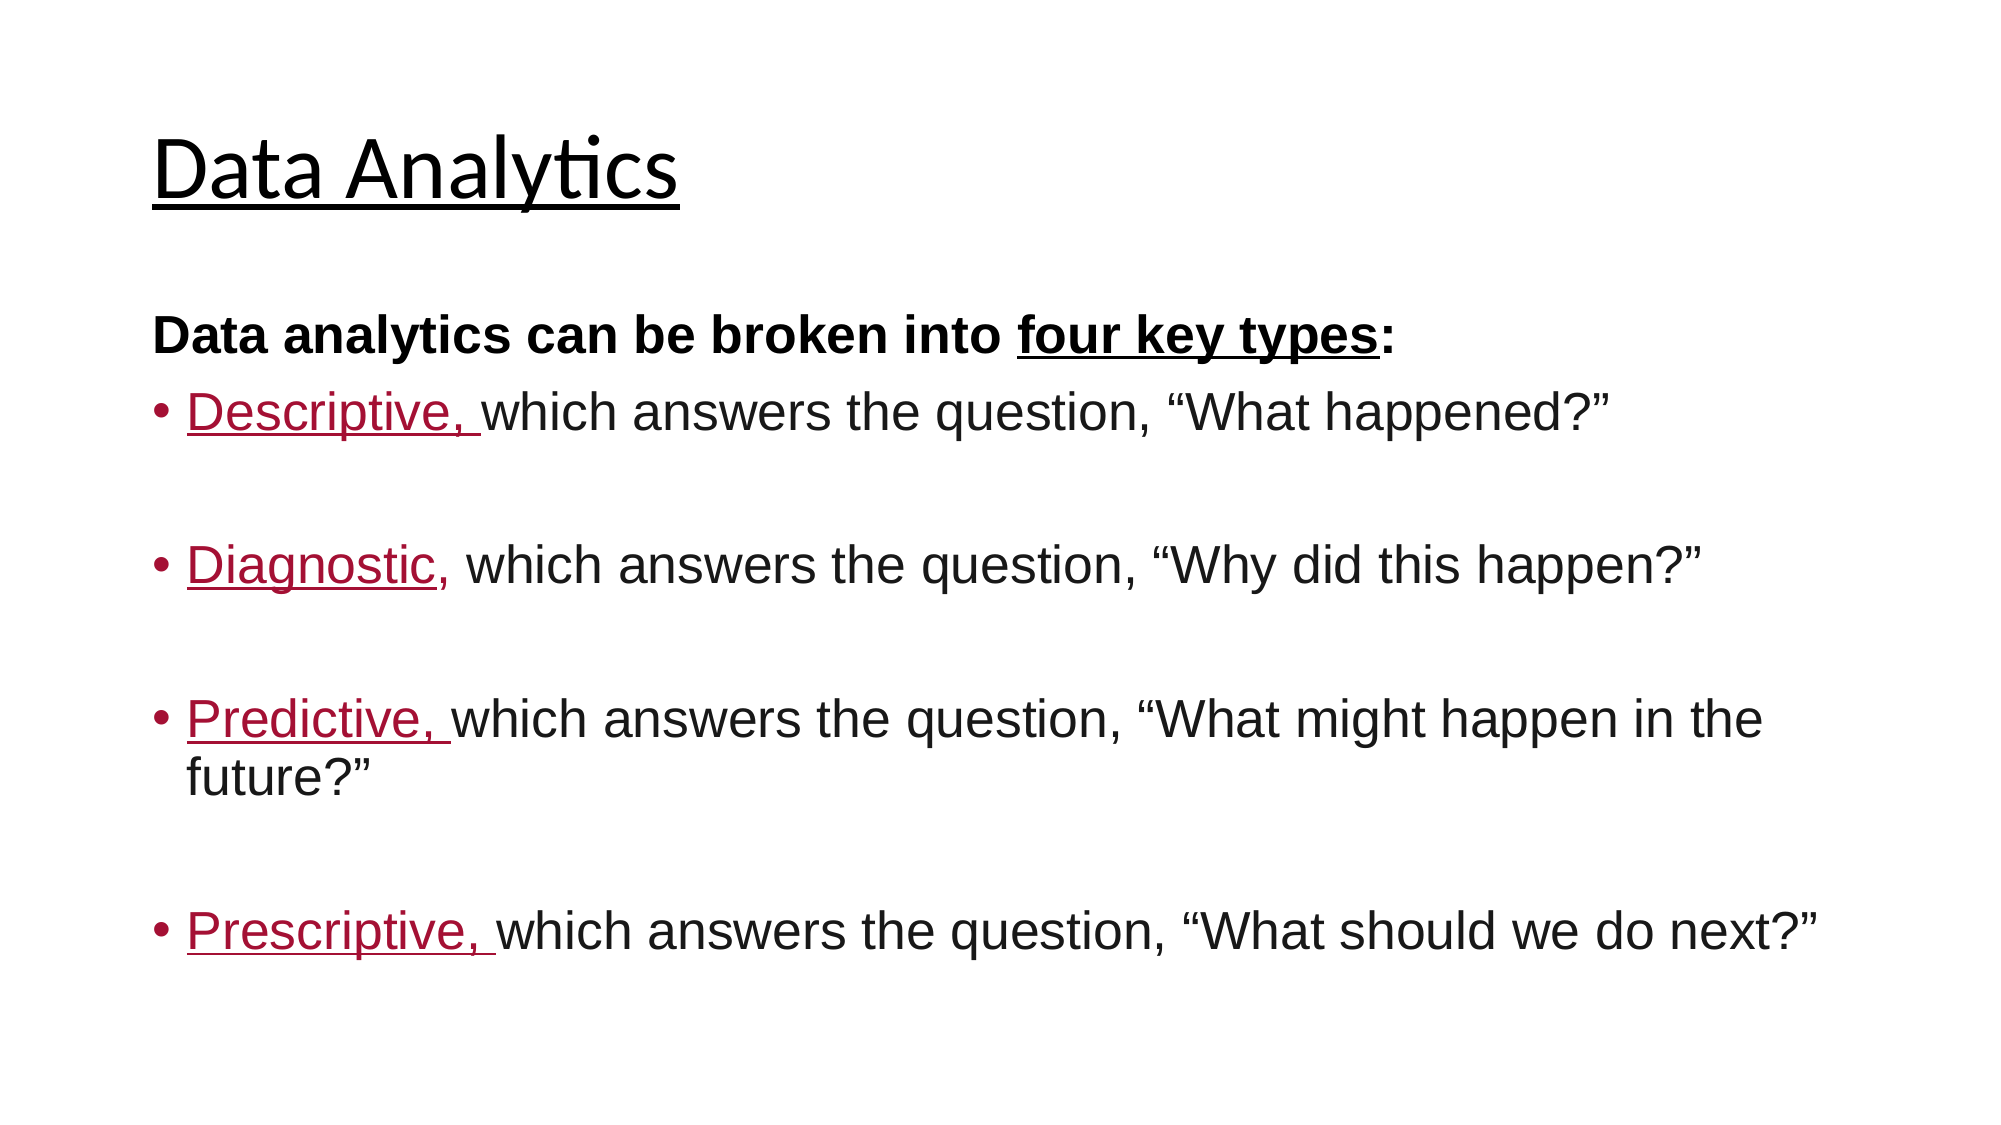

# Data Analytics
Data analytics can be broken into four key types:
Descriptive, which answers the question, “What happened?”

Diagnostic, which answers the question, “Why did this happen?”

Predictive, which answers the question, “What might happen in the future?”

Prescriptive, which answers the question, “What should we do next?”